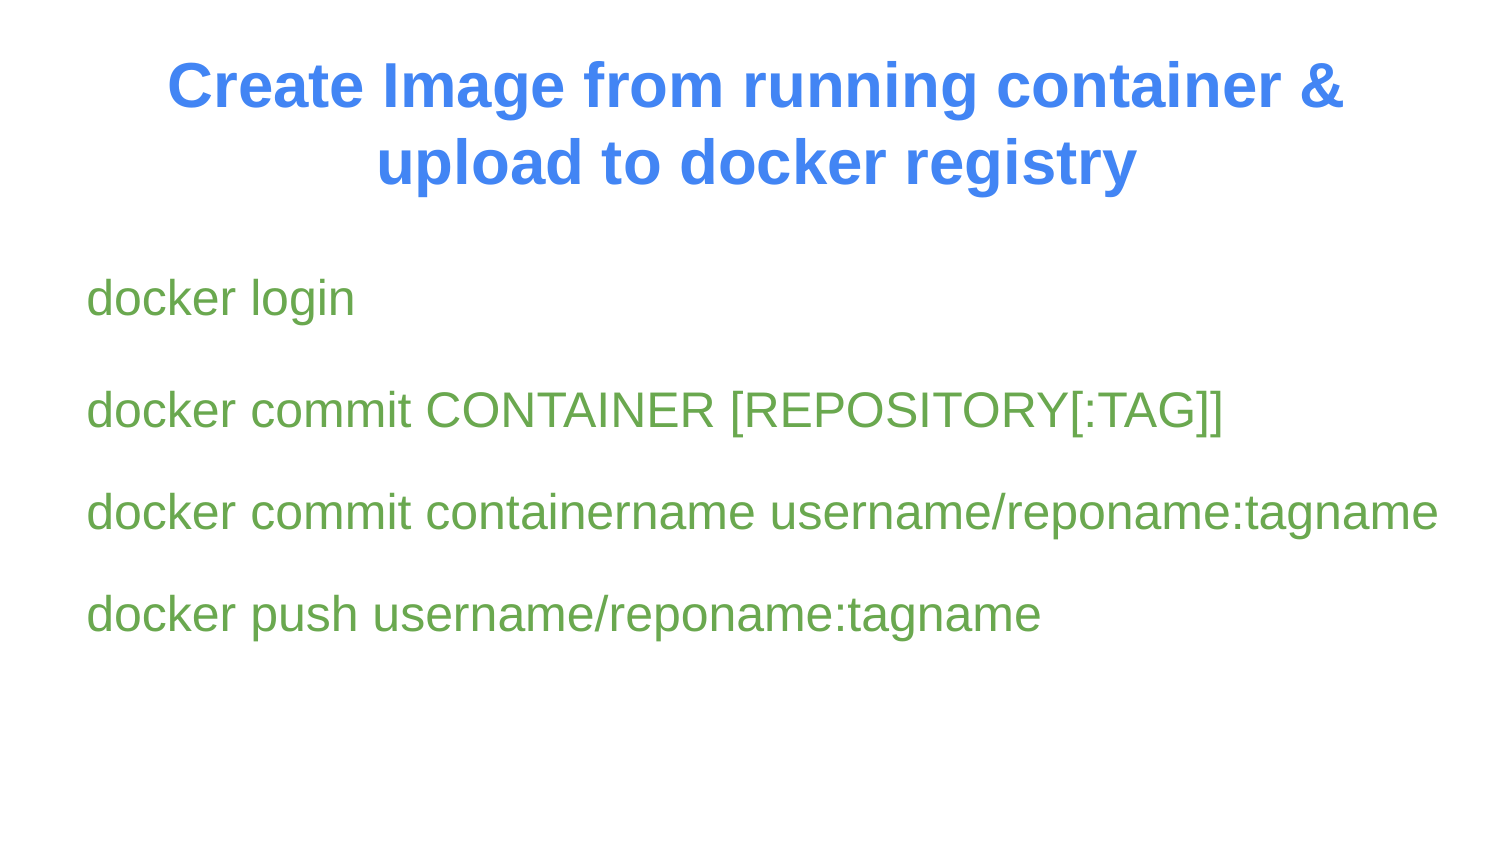

Create Image from running container & upload to docker registry
docker login
docker commit CONTAINER [REPOSITORY[:TAG]]
docker commit containername username/reponame:tagname
docker push username/reponame:tagname